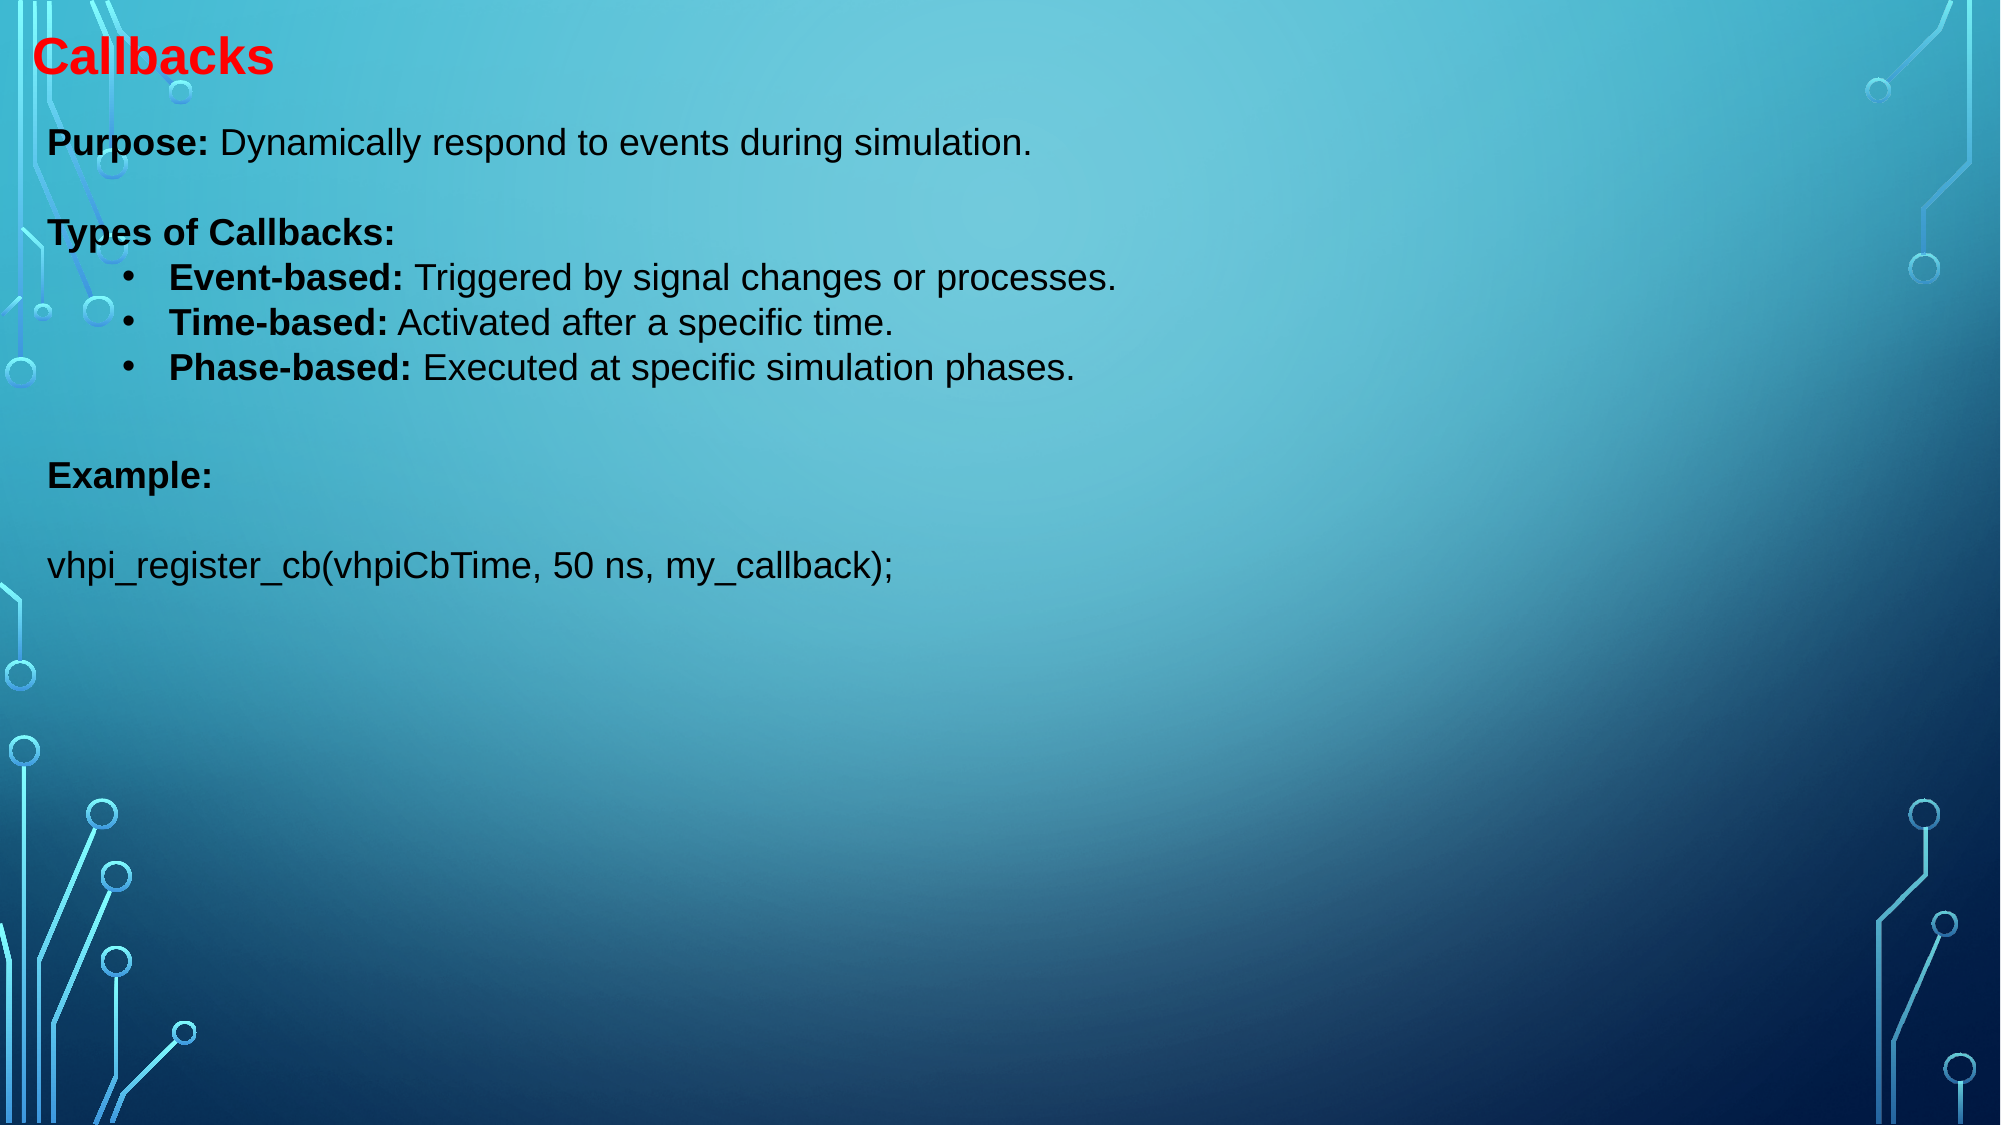

Callbacks
Purpose: Dynamically respond to events during simulation.

Types of Callbacks:
Event-based: Triggered by signal changes or processes.
Time-based: Activated after a specific time.
Phase-based: Executed at specific simulation phases.
Example:

vhpi_register_cb(vhpiCbTime, 50 ns, my_callback);